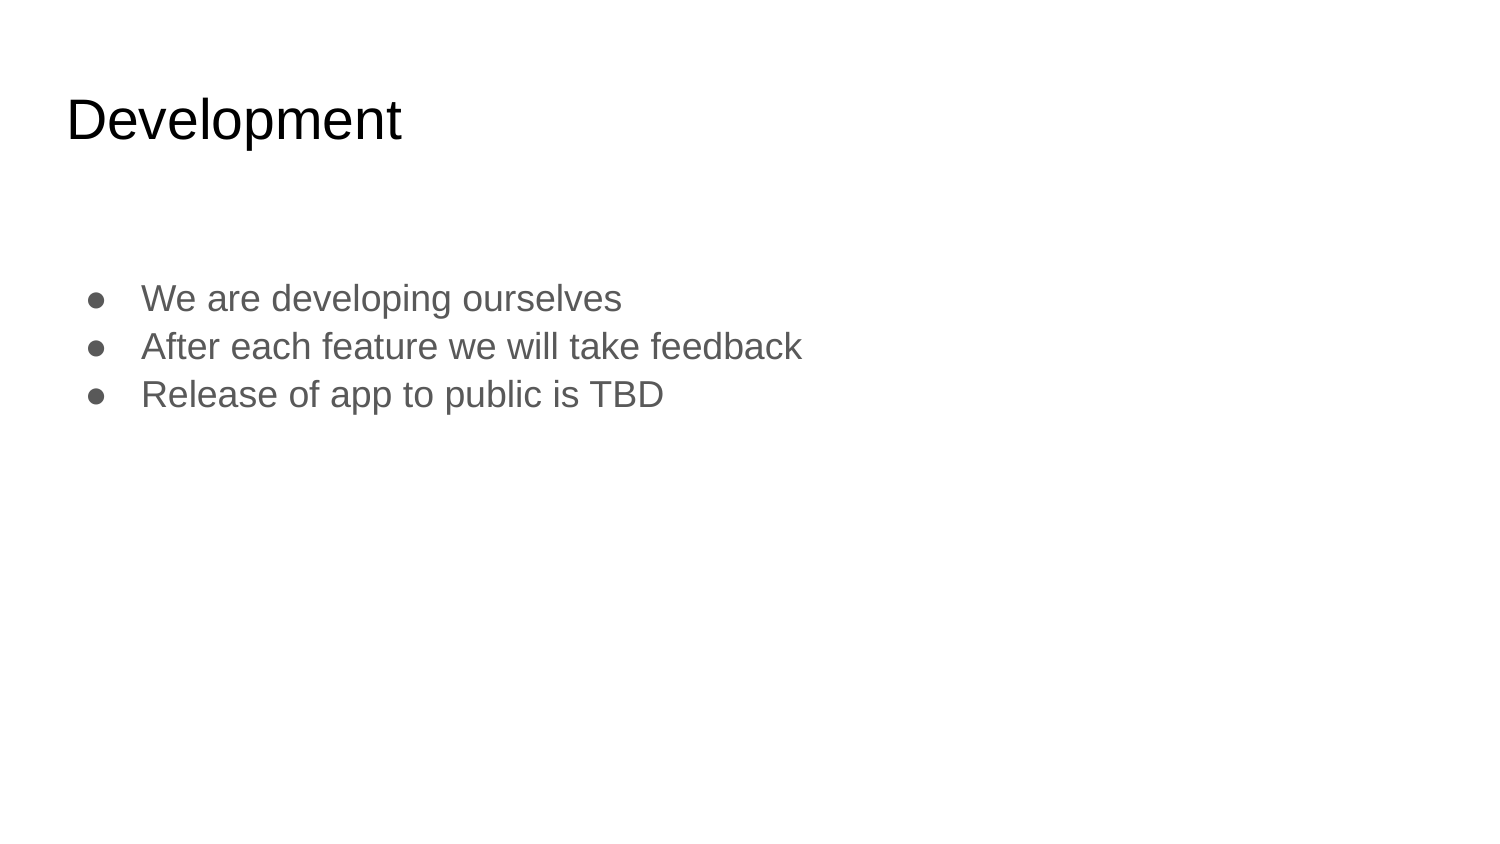

# Development

We are developing ourselves
After each feature we will take feedback
Release of app to public is TBD